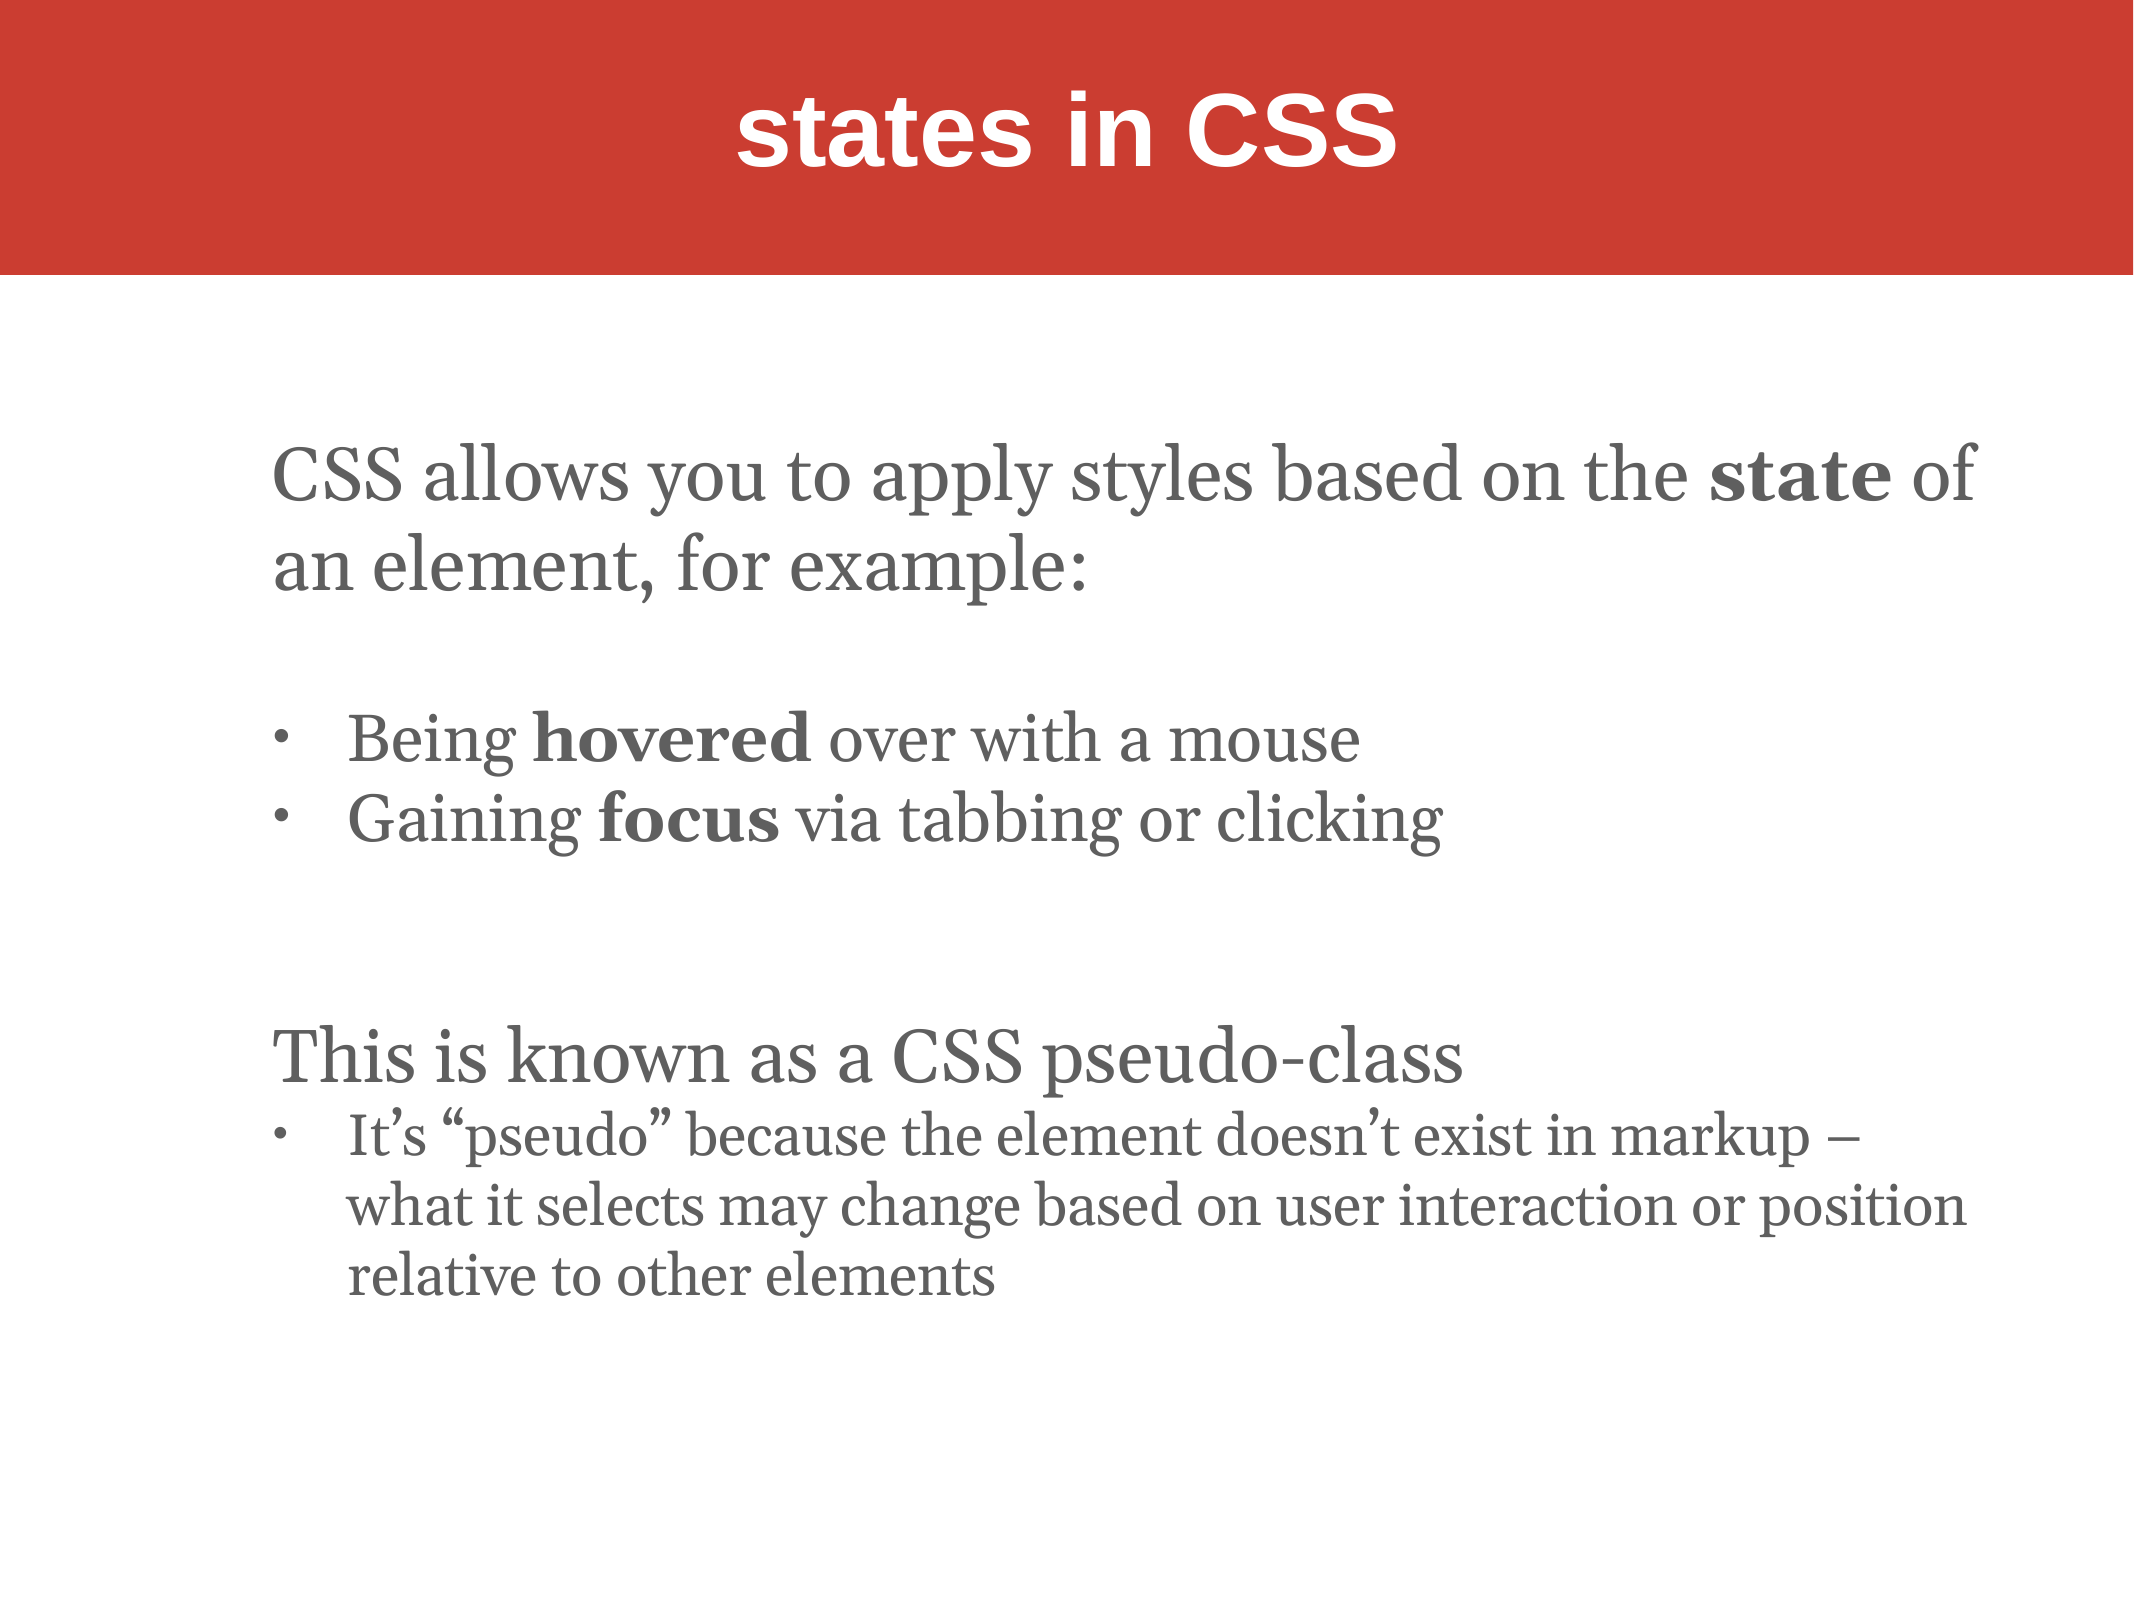

# { } states in CSS
states in CSS
CSS allows you to apply styles based on the state of an element, for example:

Being hovered over with a mouse
Gaining focus via tabbing or clicking

This is known as a CSS pseudo-class
It’s “pseudo” because the element doesn’t exist in markup – what it selects may change based on user interaction or position relative to other elements